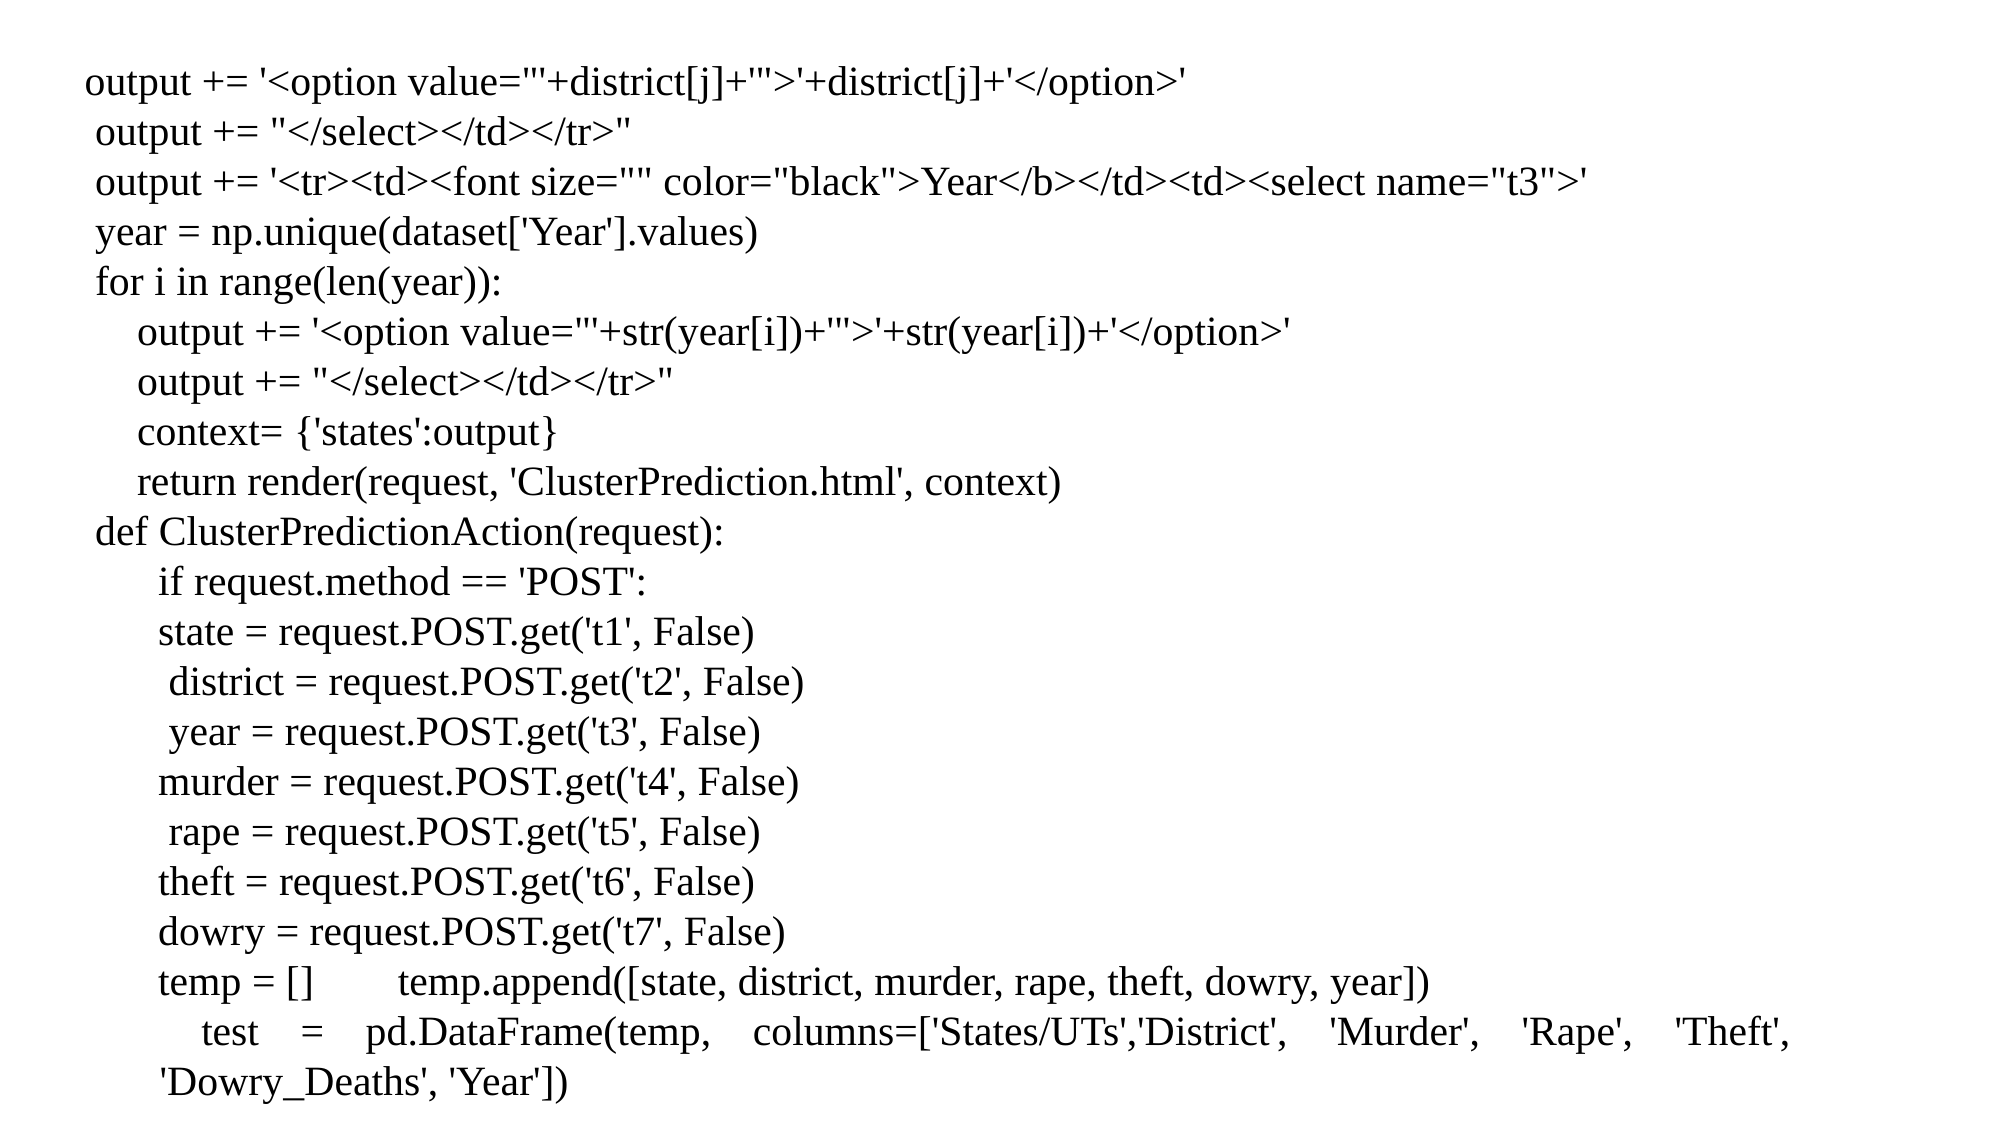

output += '<option value="'+district[j]+'">'+district[j]+'</option>'
 output += "</select></td></tr>"
 output += '<tr><td><font size="" color="black">Year</b></td><td><select name="t3">'
 year = np.unique(dataset['Year'].values)
 for i in range(len(year)):
     output += '<option value="'+str(year[i])+'">'+str(year[i])+'</option>'
     output += "</select></td></tr>"
     context= {'states':output}
     return render(request, 'ClusterPrediction.html', context)
 def ClusterPredictionAction(request):
       if request.method == 'POST':
       state = request.POST.get('t1', False)
        district = request.POST.get('t2', False)
        year = request.POST.get('t3', False)
       murder = request.POST.get('t4', False)
        rape = request.POST.get('t5', False)
       theft = request.POST.get('t6', False)
       dowry = request.POST.get('t7', False)
       temp = []        temp.append([state, district, murder, rape, theft, dowry, year])
 test = pd.DataFrame(temp, columns=['States/UTs','District', 'Murder', 'Rape', 'Theft', 'Dowry_Deaths', 'Year'])